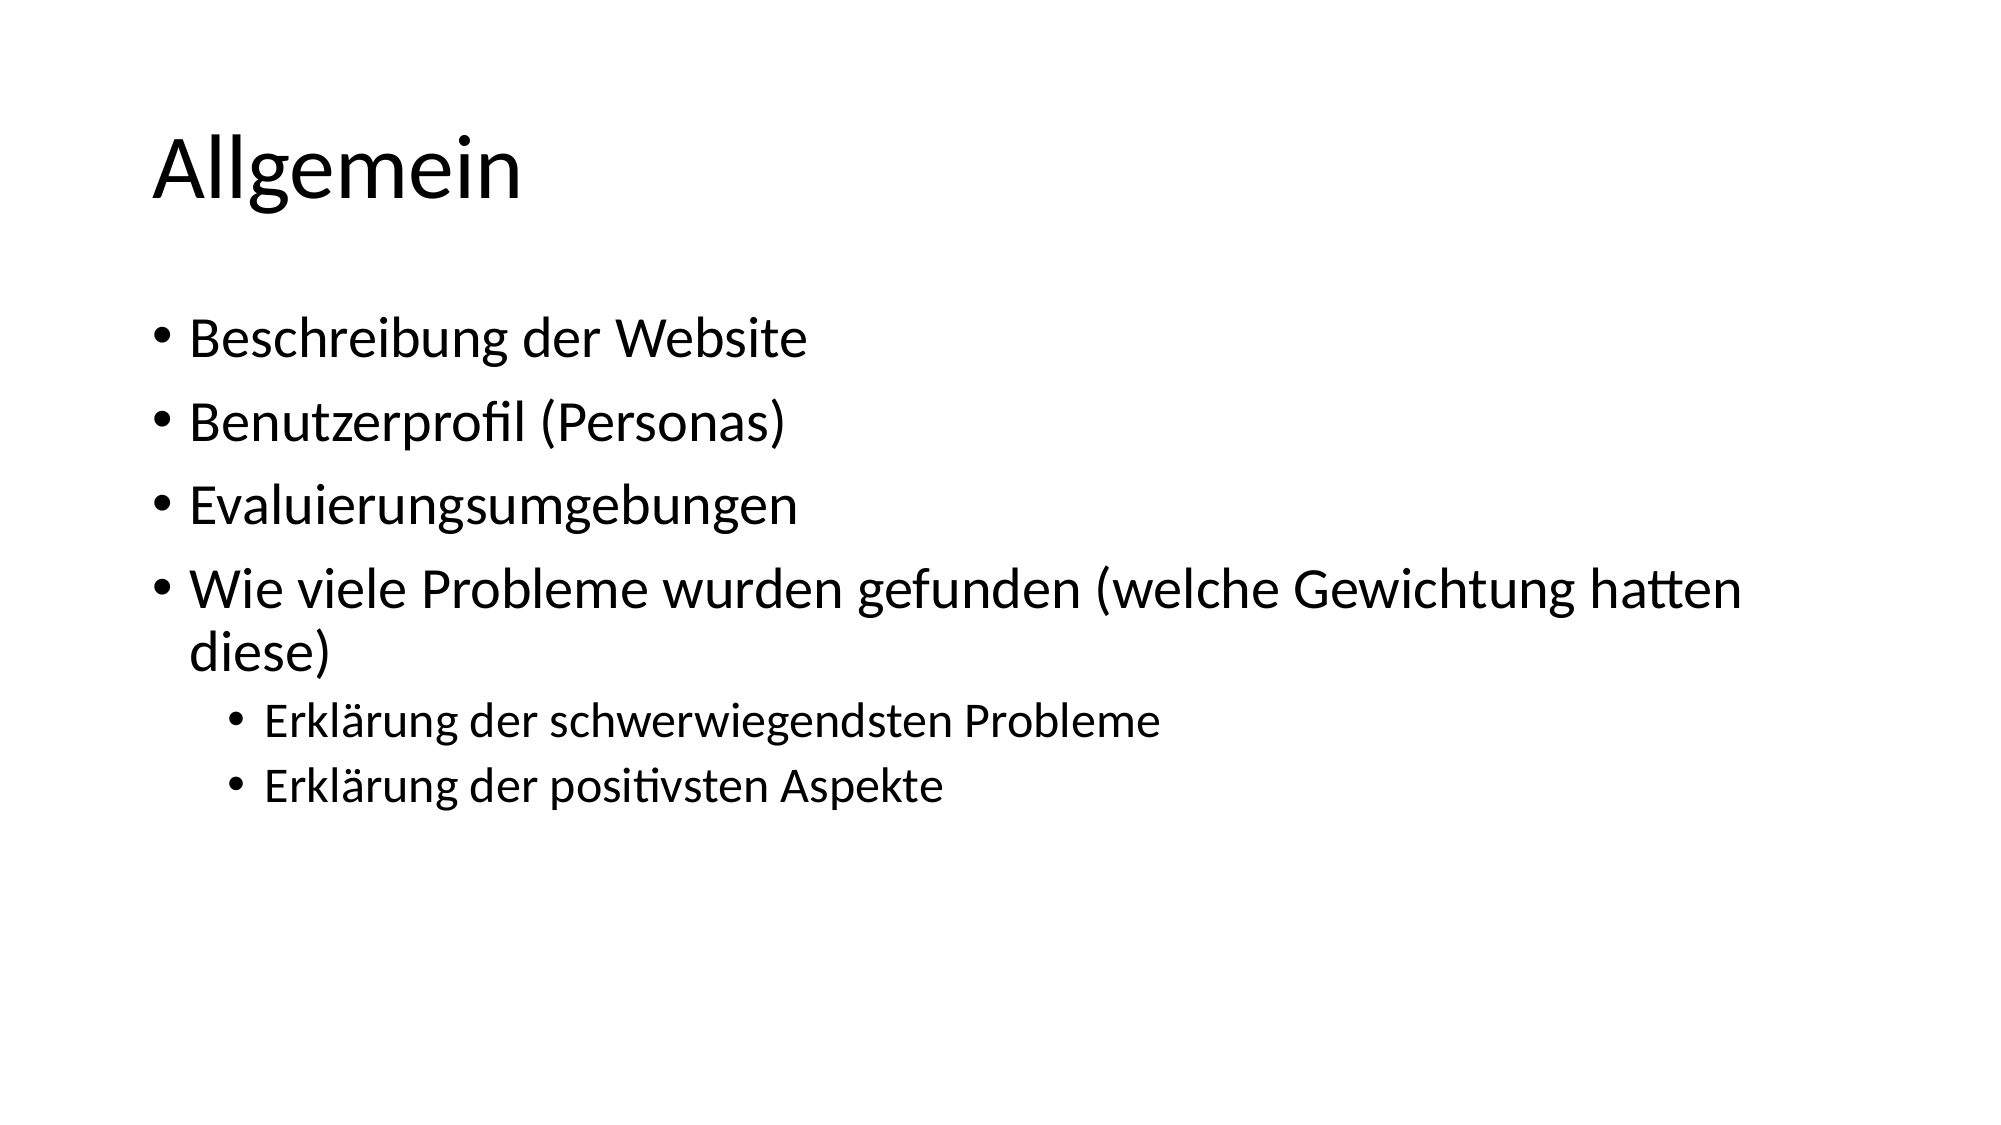

# Allgemein
Beschreibung der Website
Benutzerprofil (Personas)
Evaluierungsumgebungen
Wie viele Probleme wurden gefunden (welche Gewichtung hatten diese)
Erklärung der schwerwiegendsten Probleme
Erklärung der positivsten Aspekte